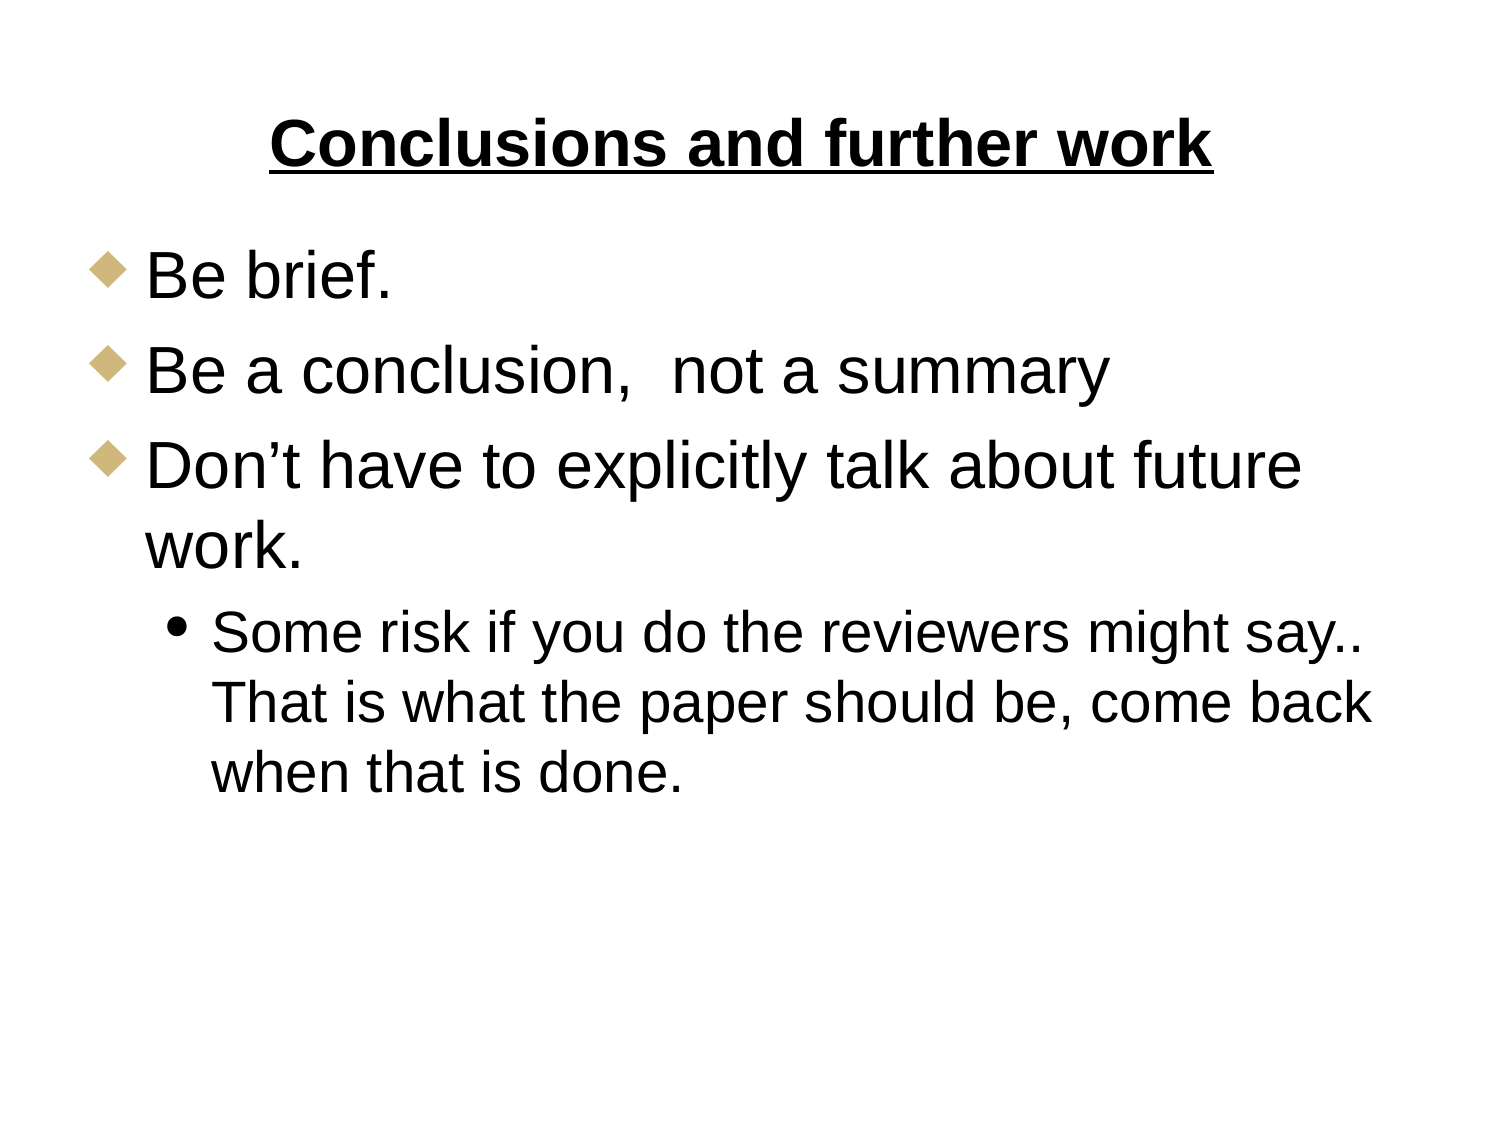

Conclusions and further work
Be brief.
Be a conclusion,  not a summary
Don’t have to explicitly talk about future work.
Some risk if you do the reviewers might say.. That is what the paper should be, come back when that is done.